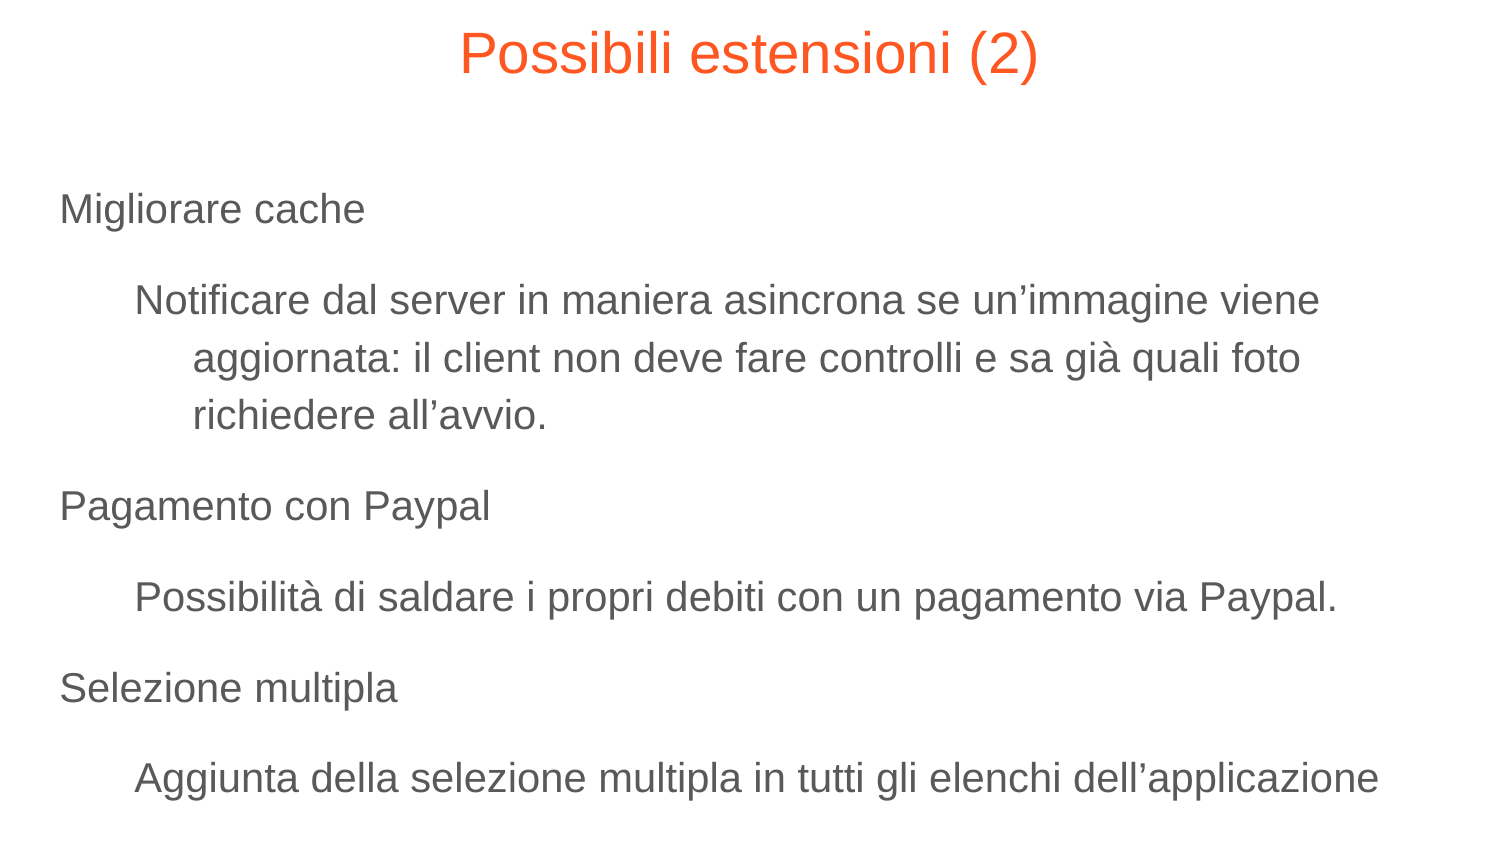

# Possibili estensioni (2)
Migliorare cache
Notificare dal server in maniera asincrona se un’immagine viene aggiornata: il client non deve fare controlli e sa già quali foto richiedere all’avvio.
Pagamento con Paypal
Possibilità di saldare i propri debiti con un pagamento via Paypal.
Selezione multipla
Aggiunta della selezione multipla in tutti gli elenchi dell’applicazione